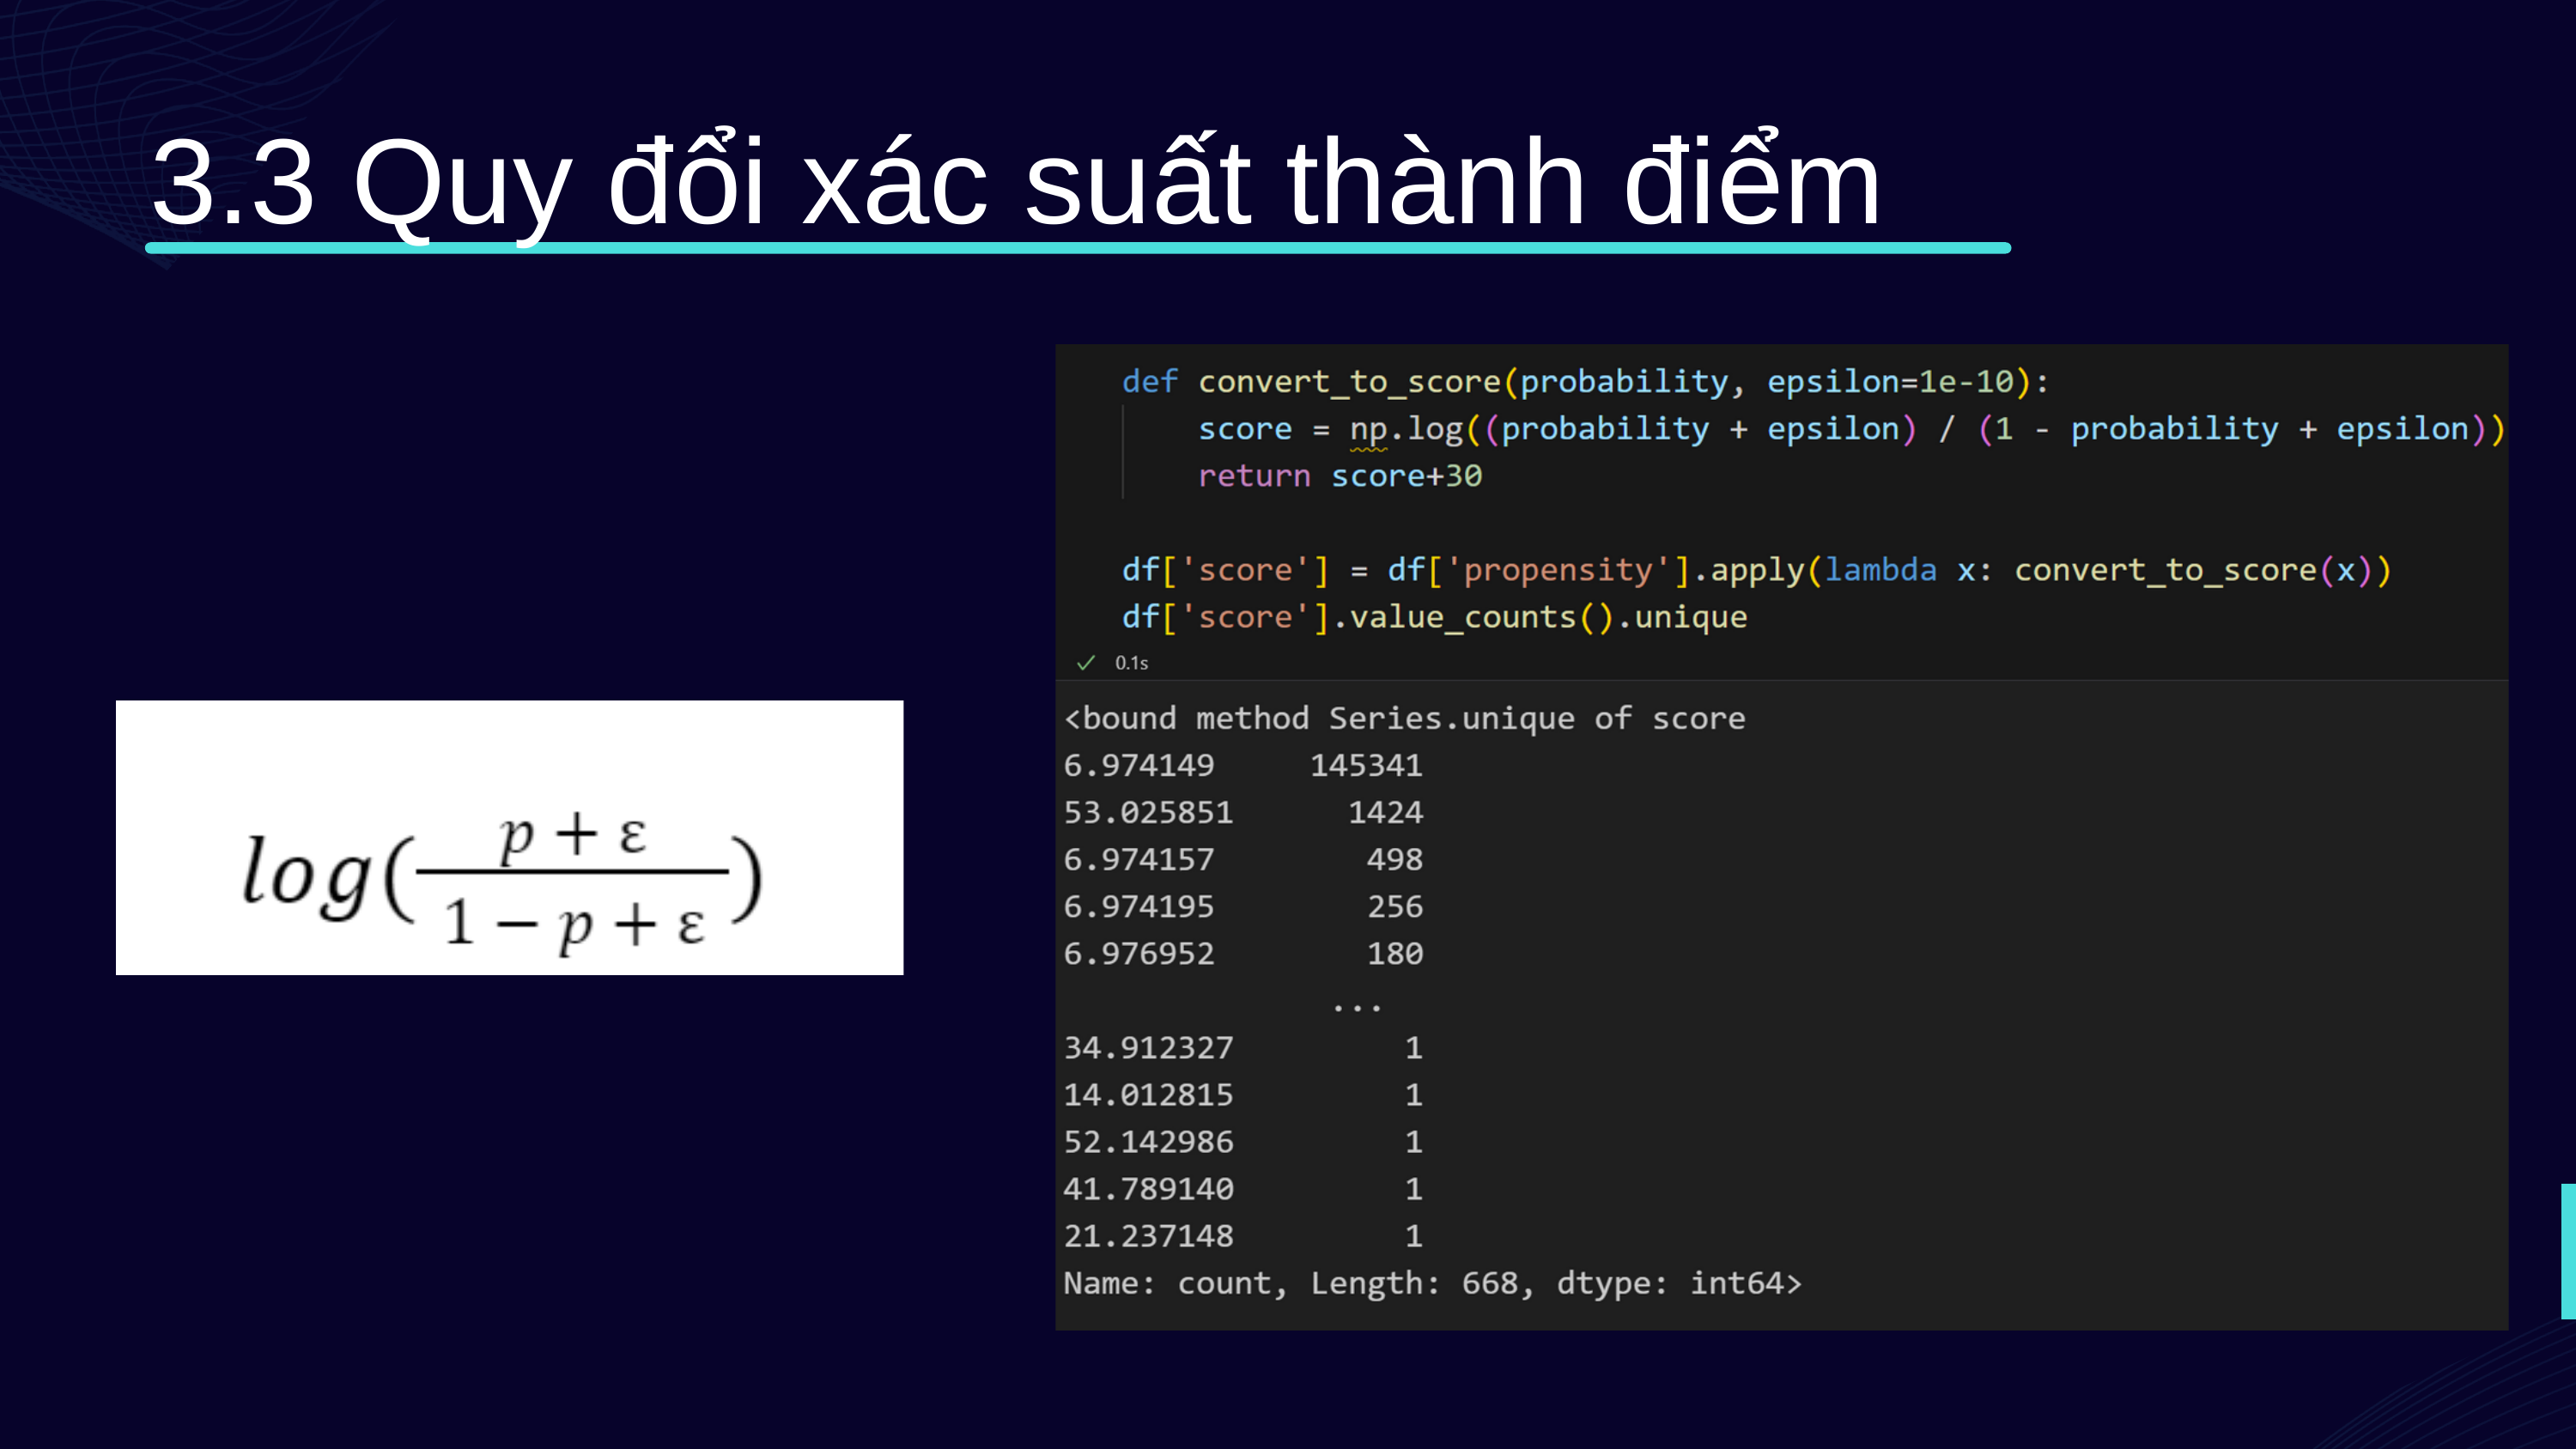

3.3 Quy đổi xác suất thành điểm